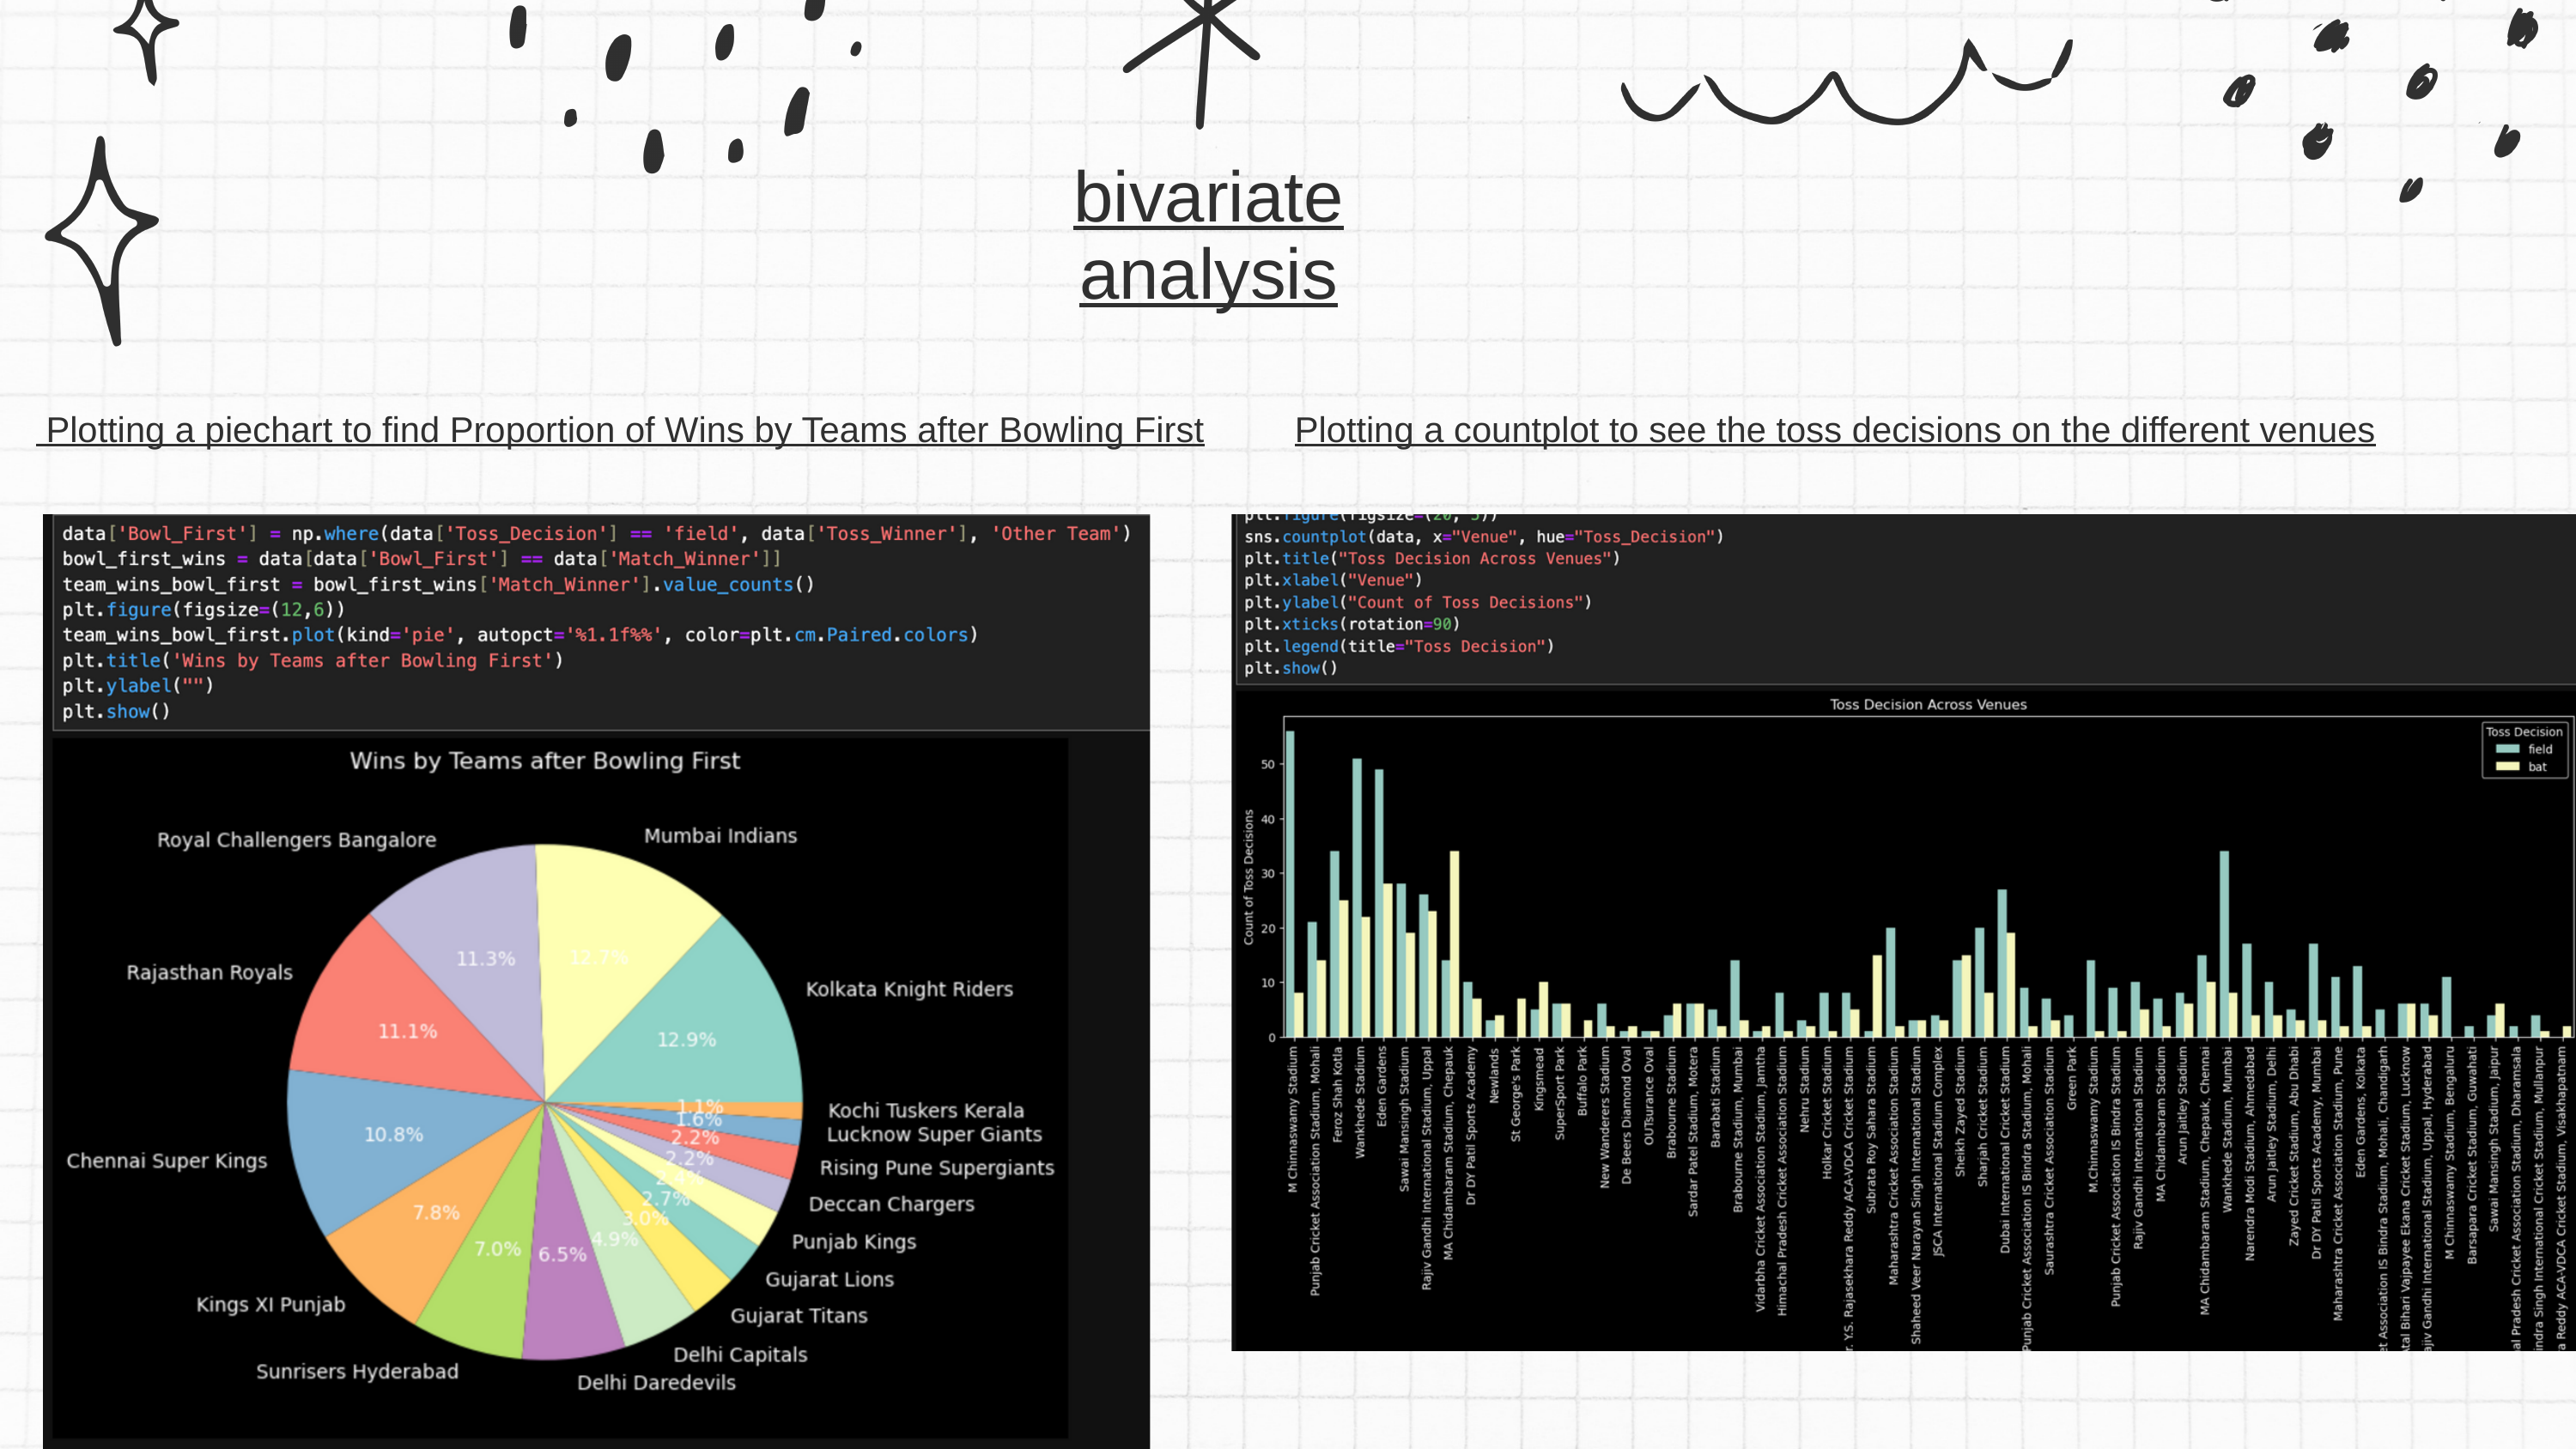

bivariate analysis
 Plotting a piechart to find Proportion of Wins by Teams after Bowling First
Plotting a countplot to see the toss decisions on the different venues